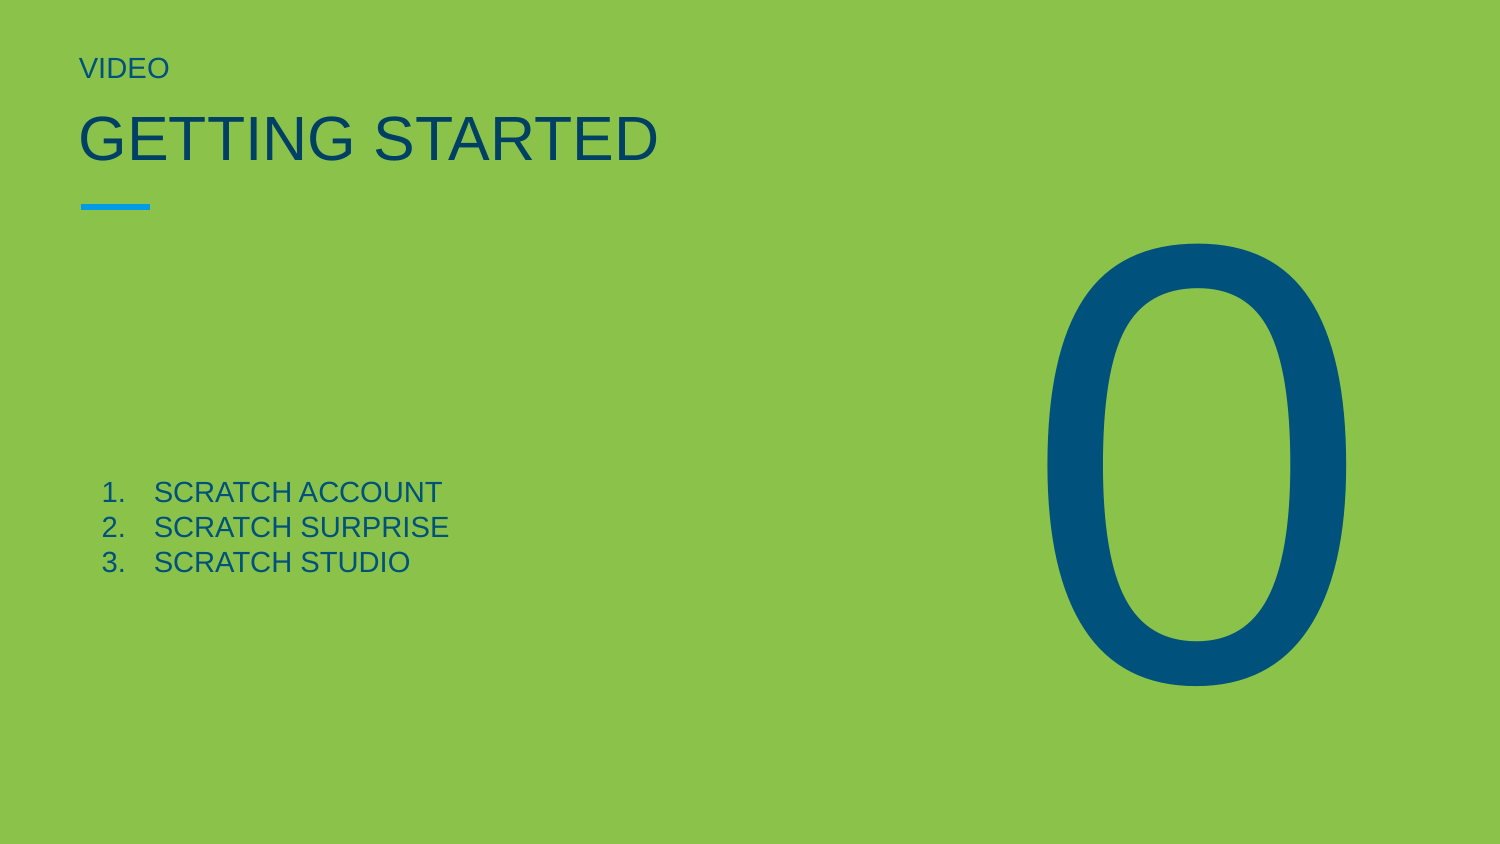

VIDEO
0
# GETTING STARTED
https://www.youtube.com/watch?v=-SjuiawRMU4&feature=youtu.be

SCRATCH ACCOUNT
SCRATCH SURPRISE
SCRATCH STUDIO